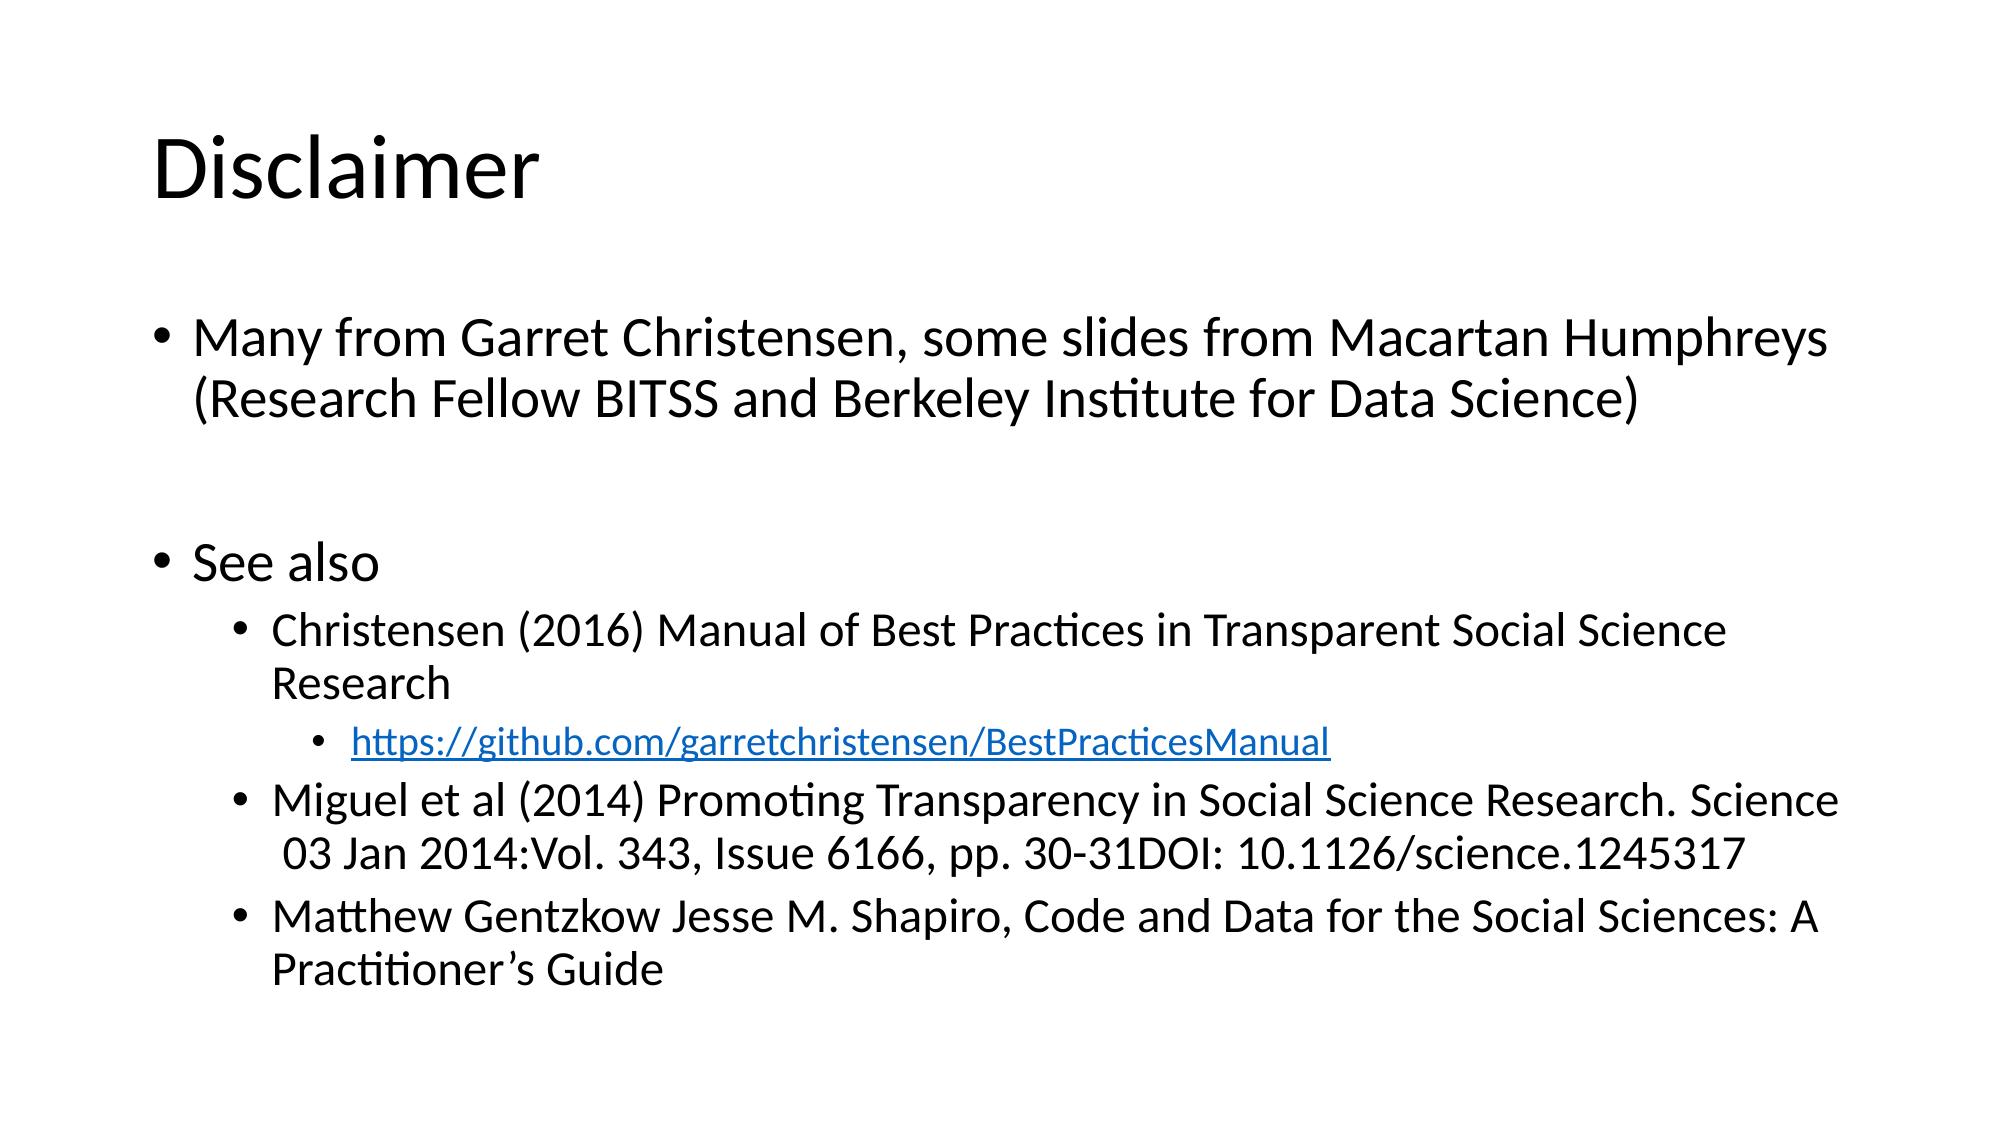

# Disclaimer
Many from Garret Christensen, some slides from Macartan Humphreys (Research Fellow BITSS and Berkeley Institute for Data Science)

See also
Christensen (2016) Manual of Best Practices in Transparent Social Science Research
https://github.com/garretchristensen/BestPracticesManual
Miguel et al (2014) Promoting Transparency in Social Science Research. Science  03 Jan 2014:Vol. 343, Issue 6166, pp. 30-31DOI: 10.1126/science.1245317
Matthew Gentzkow Jesse M. Shapiro, Code and Data for the Social Sciences: A Practitioner’s Guide